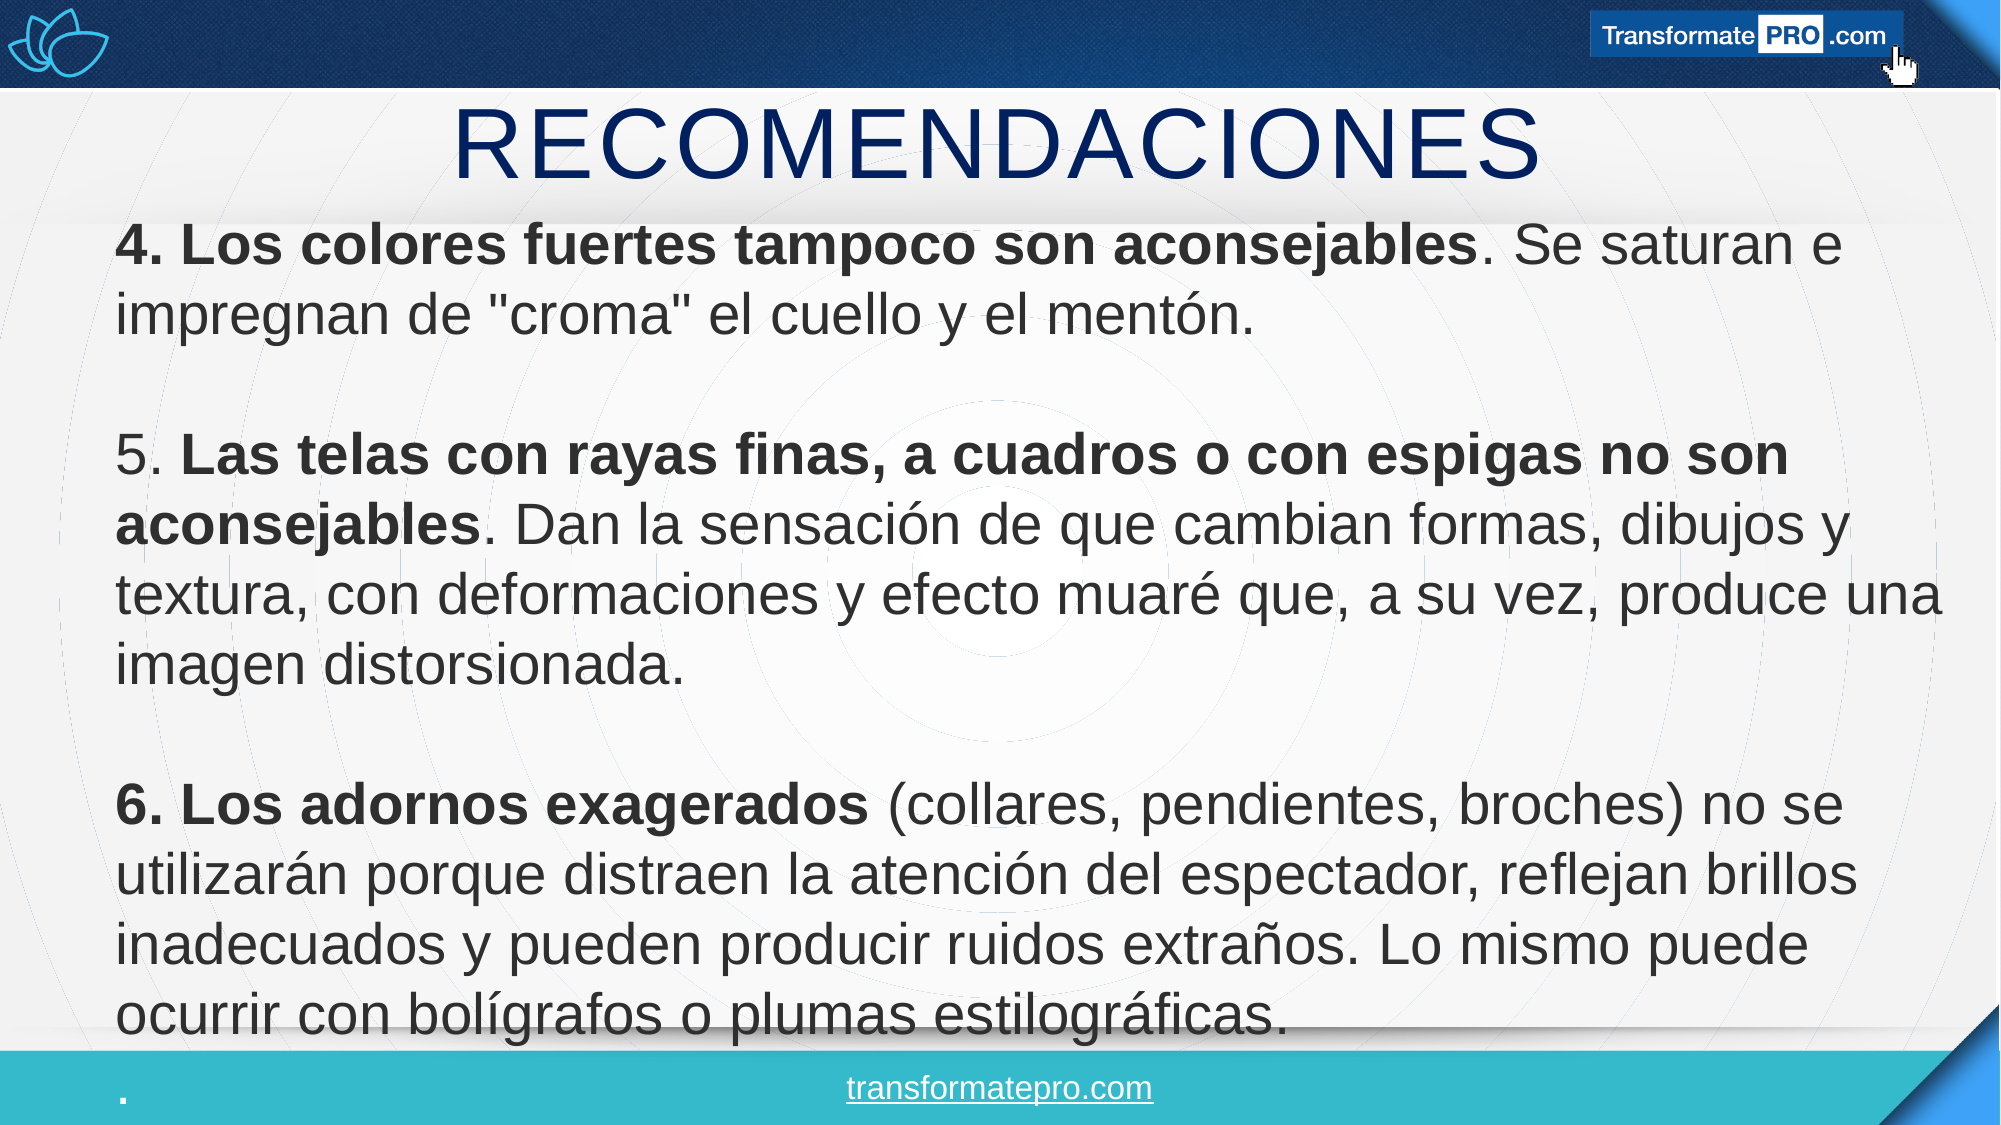

# RECOMENDACIONES
4. Los colores fuertes tampoco son aconsejables. Se saturan e impregnan de "croma" el cuello y el mentón.

5. Las telas con rayas finas, a cuadros o con espigas no son aconsejables. Dan la sensación de que cambian formas, dibujos y textura, con deformaciones y efecto muaré que, a su vez, produce una imagen distorsionada.

6. Los adornos exagerados (collares, pendientes, broches) no se utilizarán porque distraen la atención del espectador, reflejan brillos inadecuados y pueden producir ruidos extraños. Lo mismo puede ocurrir con bolígrafos o plumas estilográficas.
.

transformatepro.com